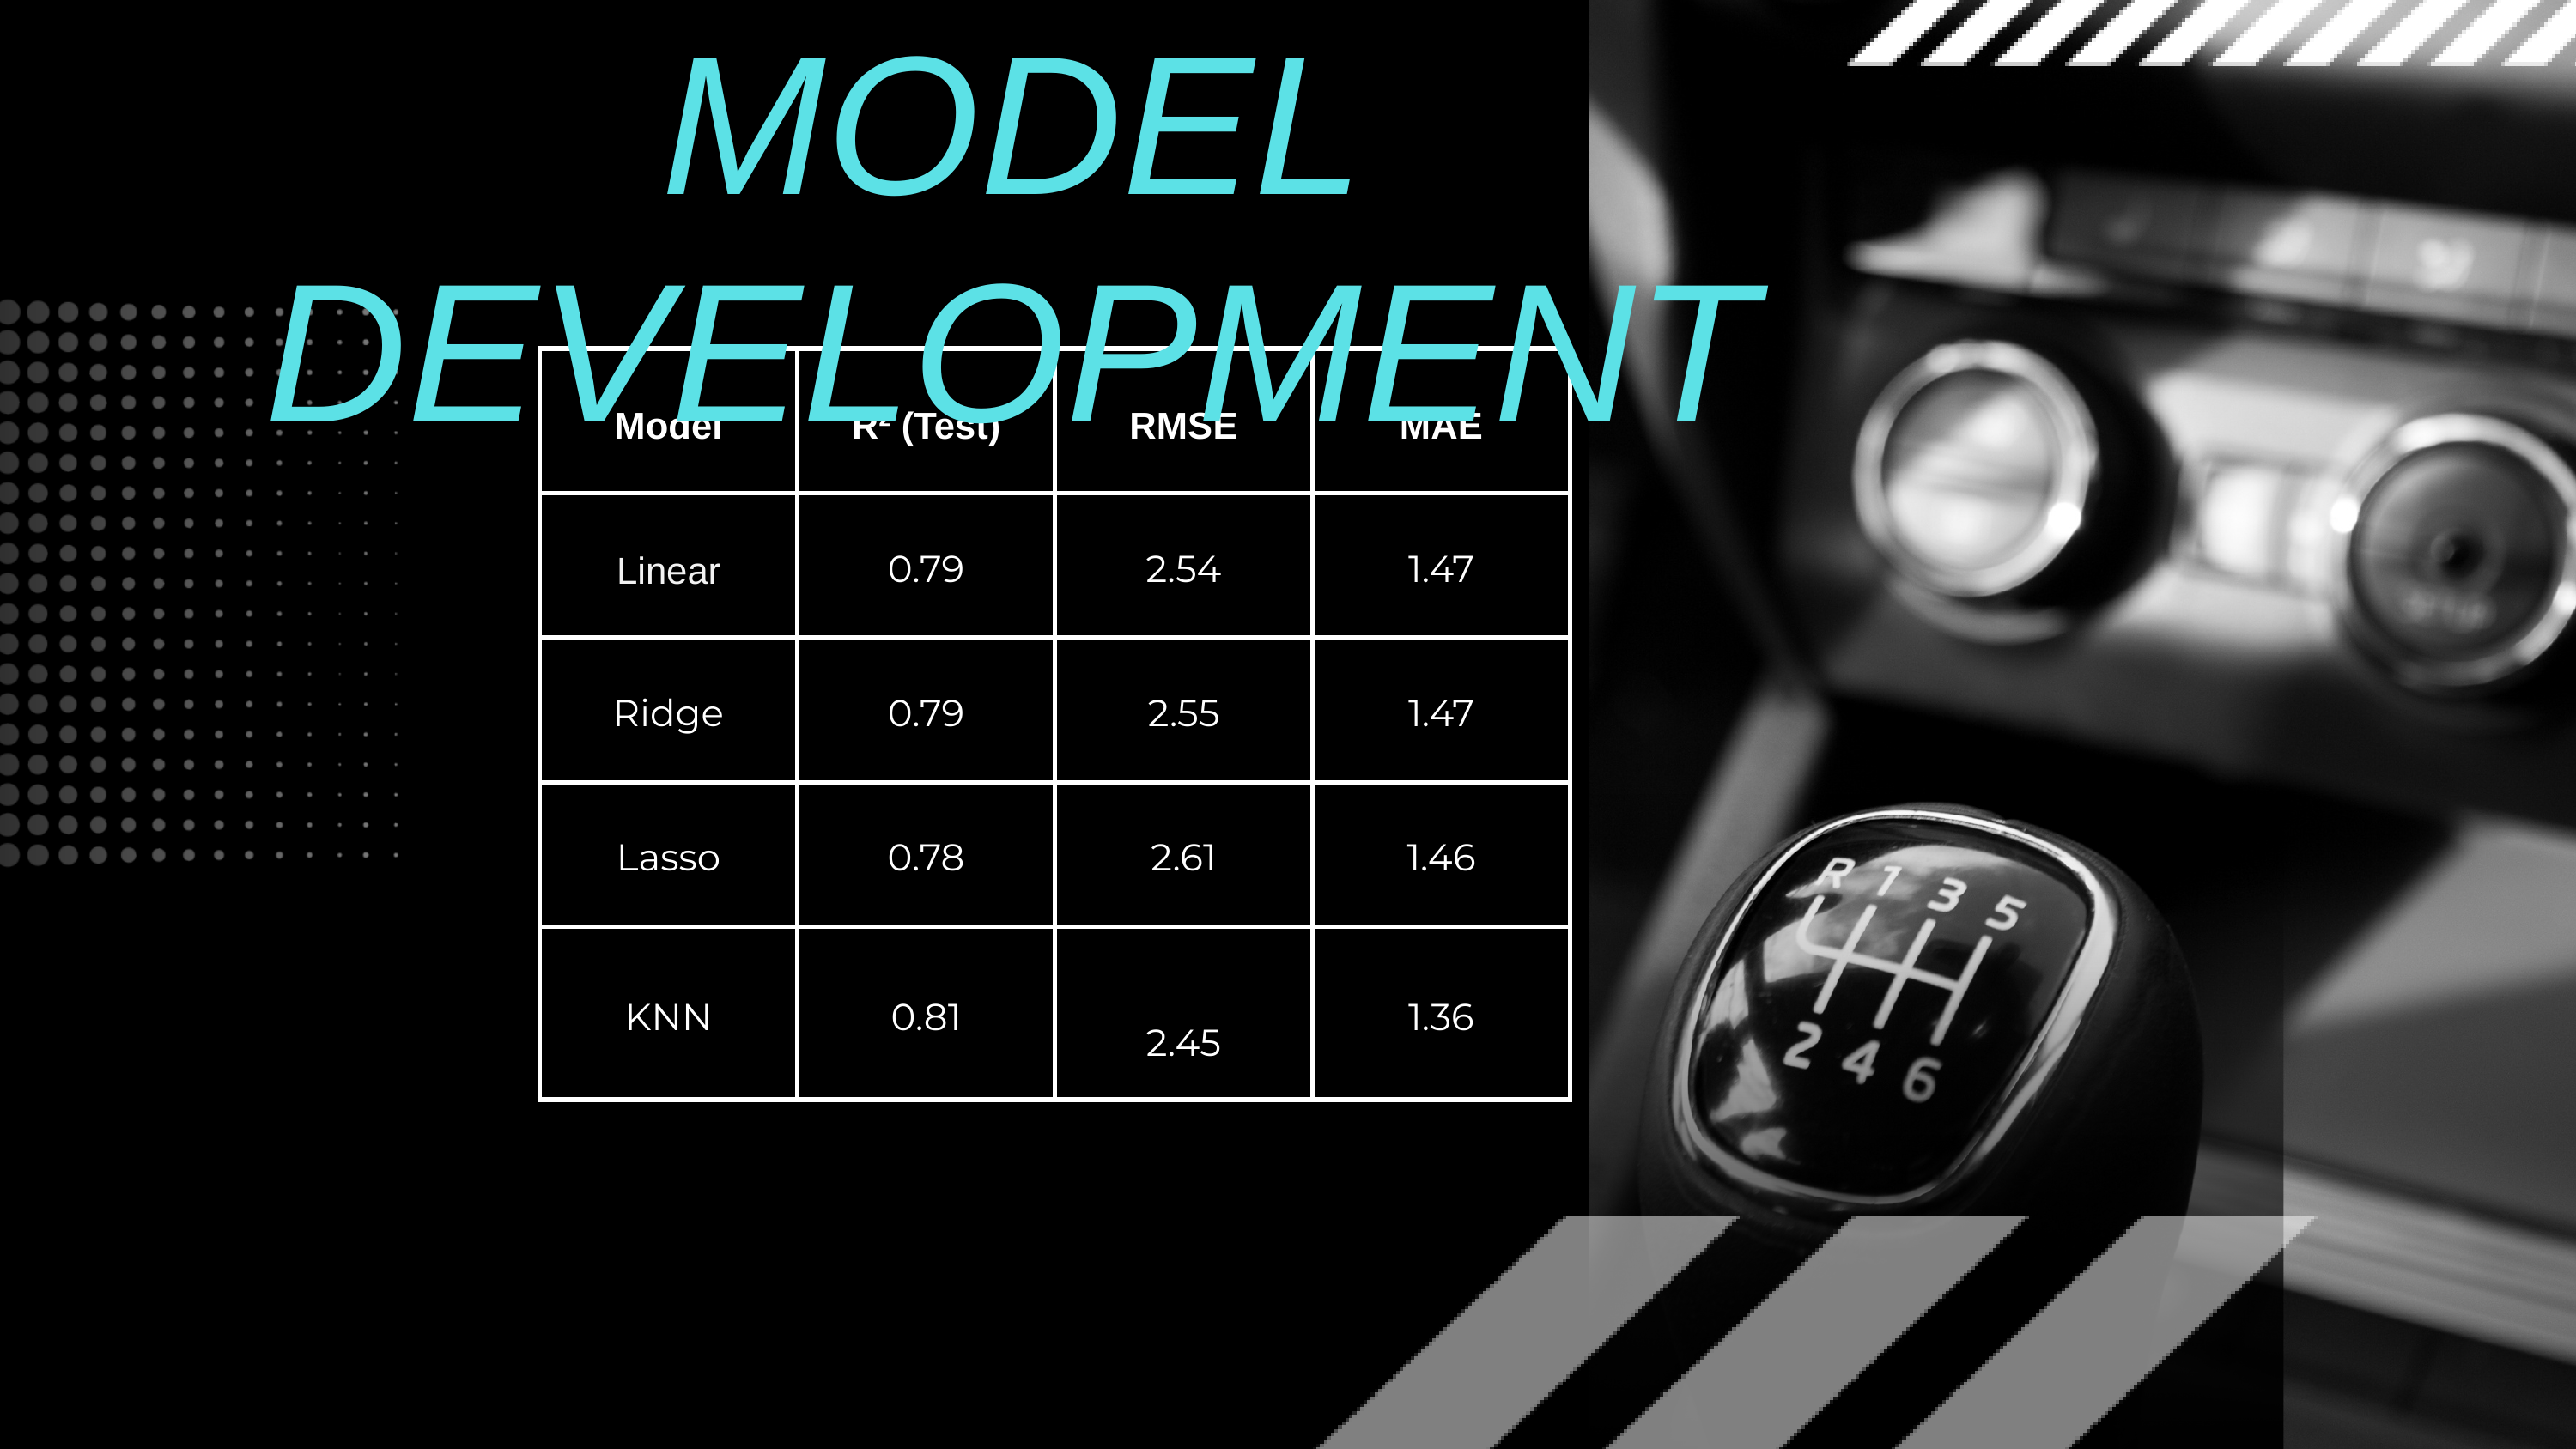

MODEL DEVELOPMENT

| Model | R² (Test) | RMSE | MAE |
| --- | --- | --- | --- |
| Linear | 0.79 | 2.54 | 1.47 |
| Ridge | 0.79 | 2.55 | 1.47 |
| Lasso | 0.78 | 2.61 | 1.46 |
| KNN | 0.81 | 2.45 | 1.36 |